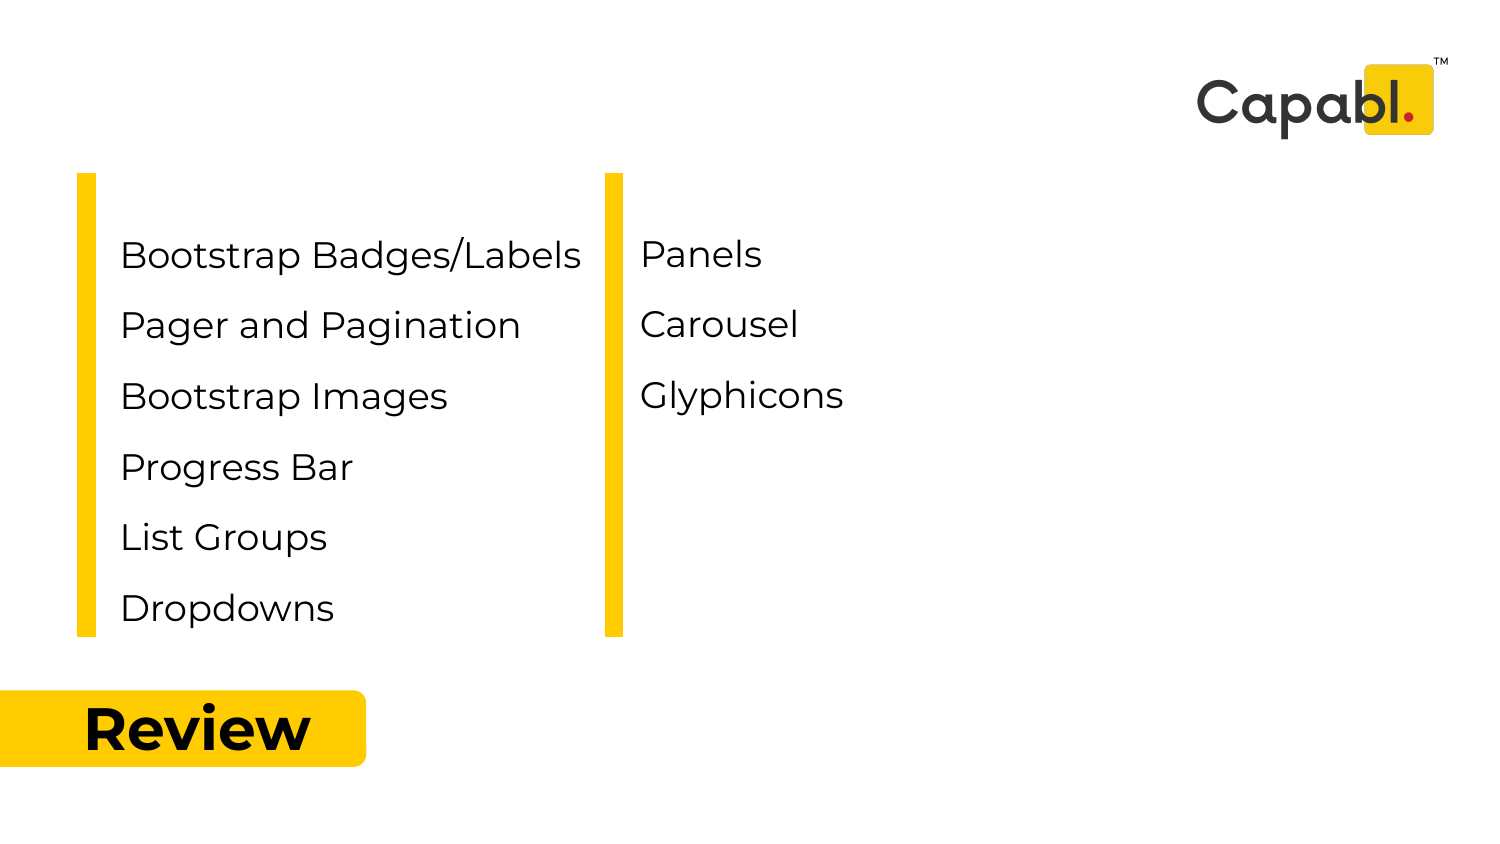

Bootstrap Badges/Labels
Pager and Pagination
Bootstrap Images
Progress Bar
List Groups
Dropdowns
Panels
Carousel
Glyphicons

# Review